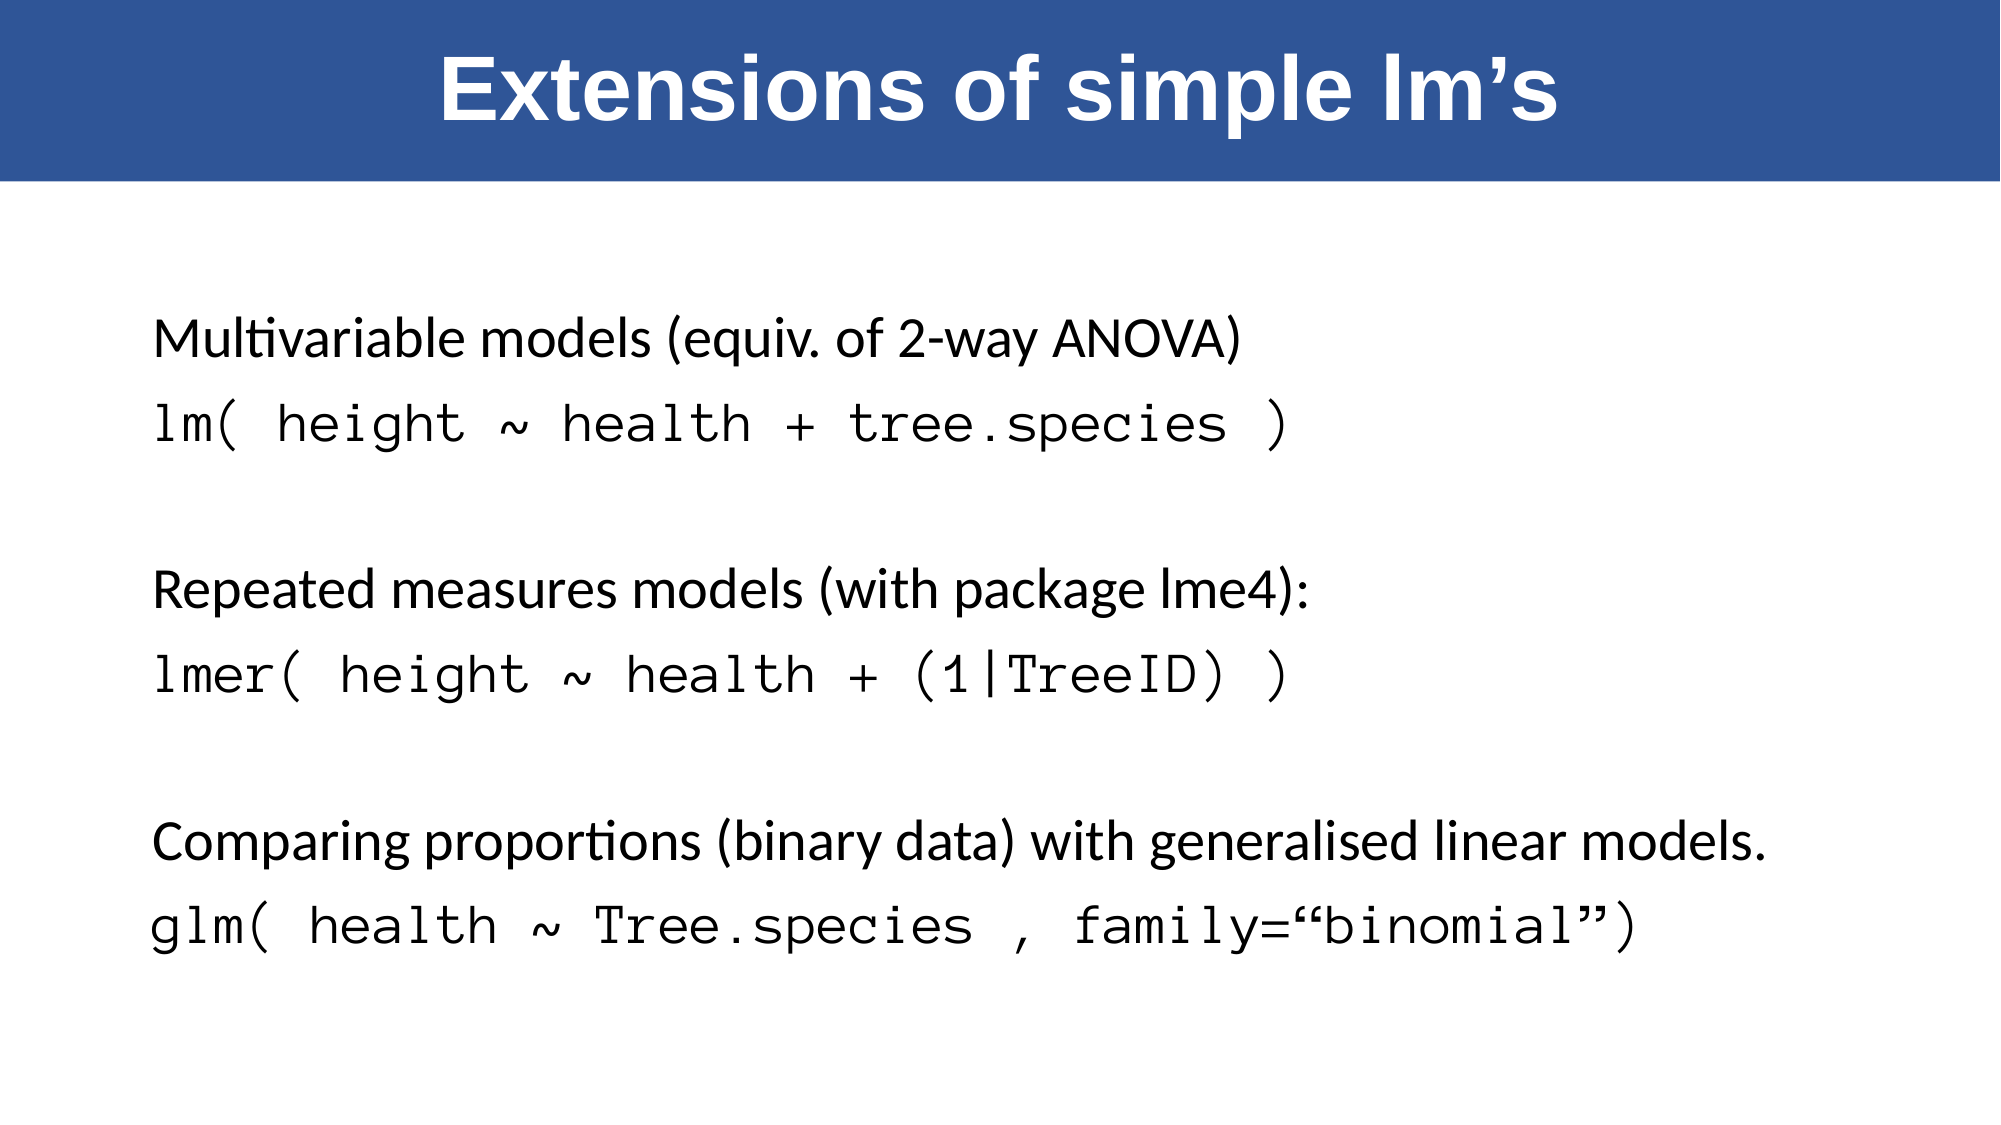

# Extensions of simple lm’s
Multivariable models (equiv. of 2-way ANOVA)
lm( height ~ health + tree.species )

Repeated measures models (with package lme4):
lmer( height ~ health + (1|TreeID) )

Comparing proportions (binary data) with generalised linear models.
glm( health ~ Tree.species , family=“binomial”)